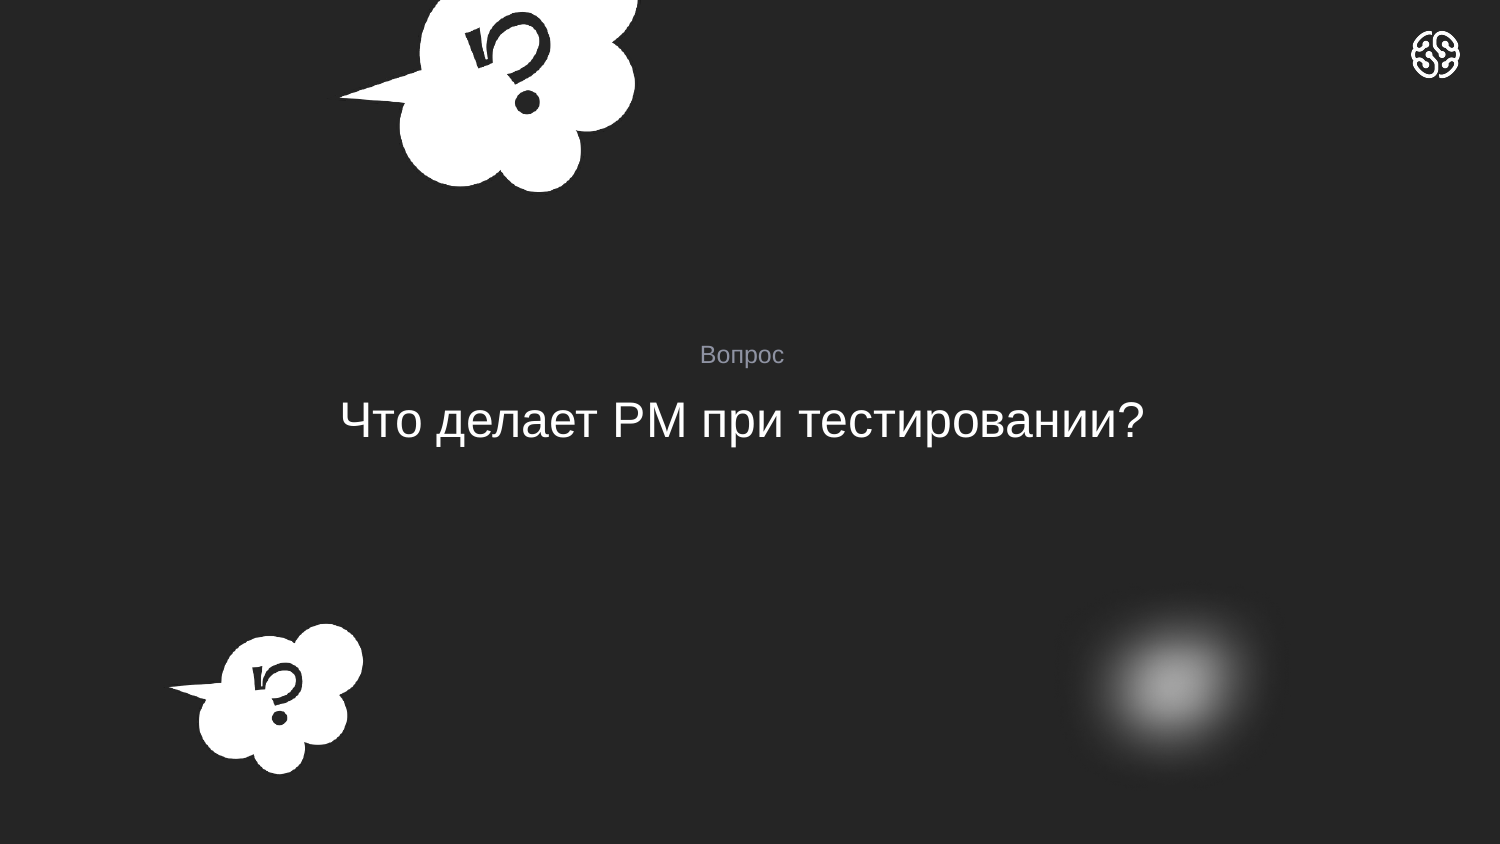

Вопрос
# Что делает PM при тестировании?